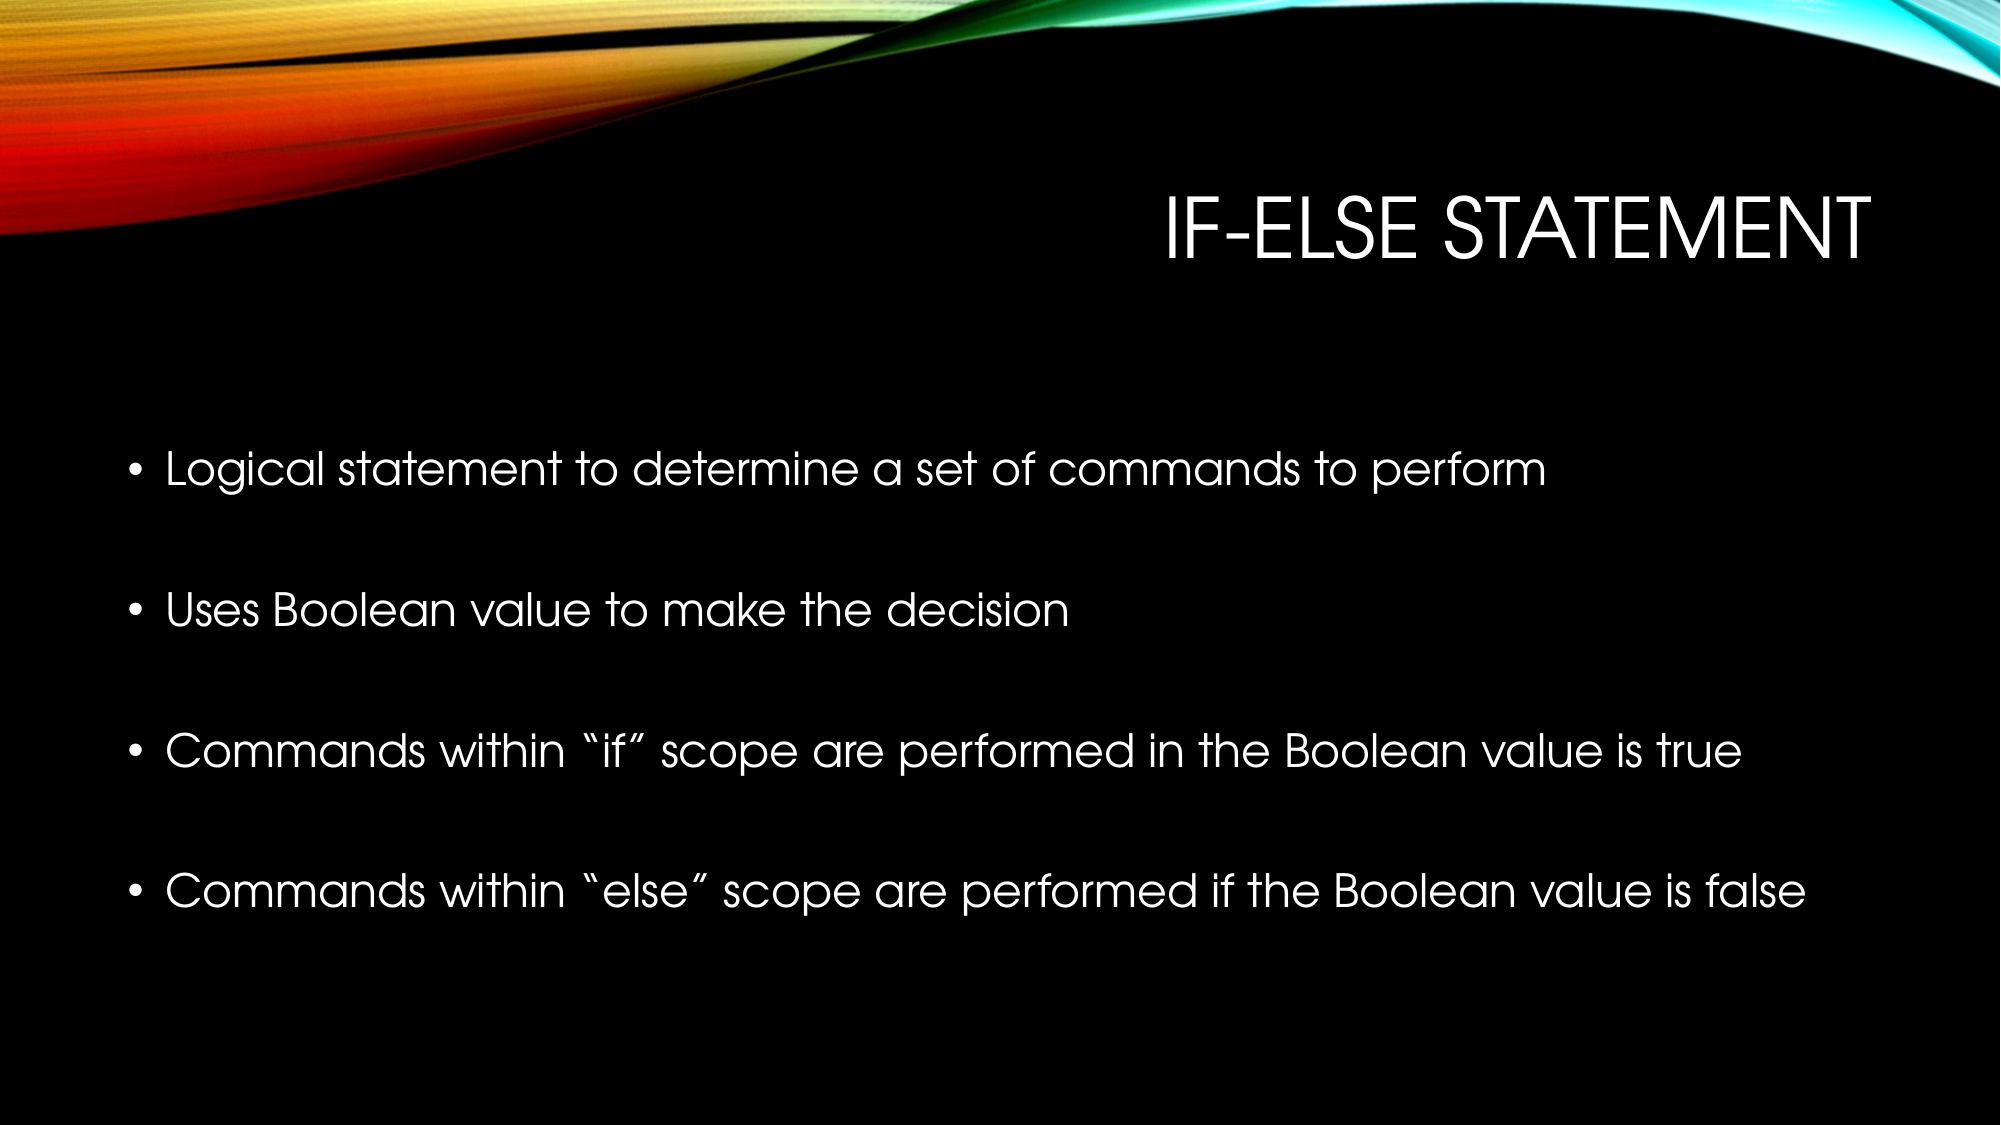

# If-Else Statement
Logical statement to determine a set of commands to perform

Uses Boolean value to make the decision

Commands within “if” scope are performed in the Boolean value is true

Commands within “else” scope are performed if the Boolean value is false